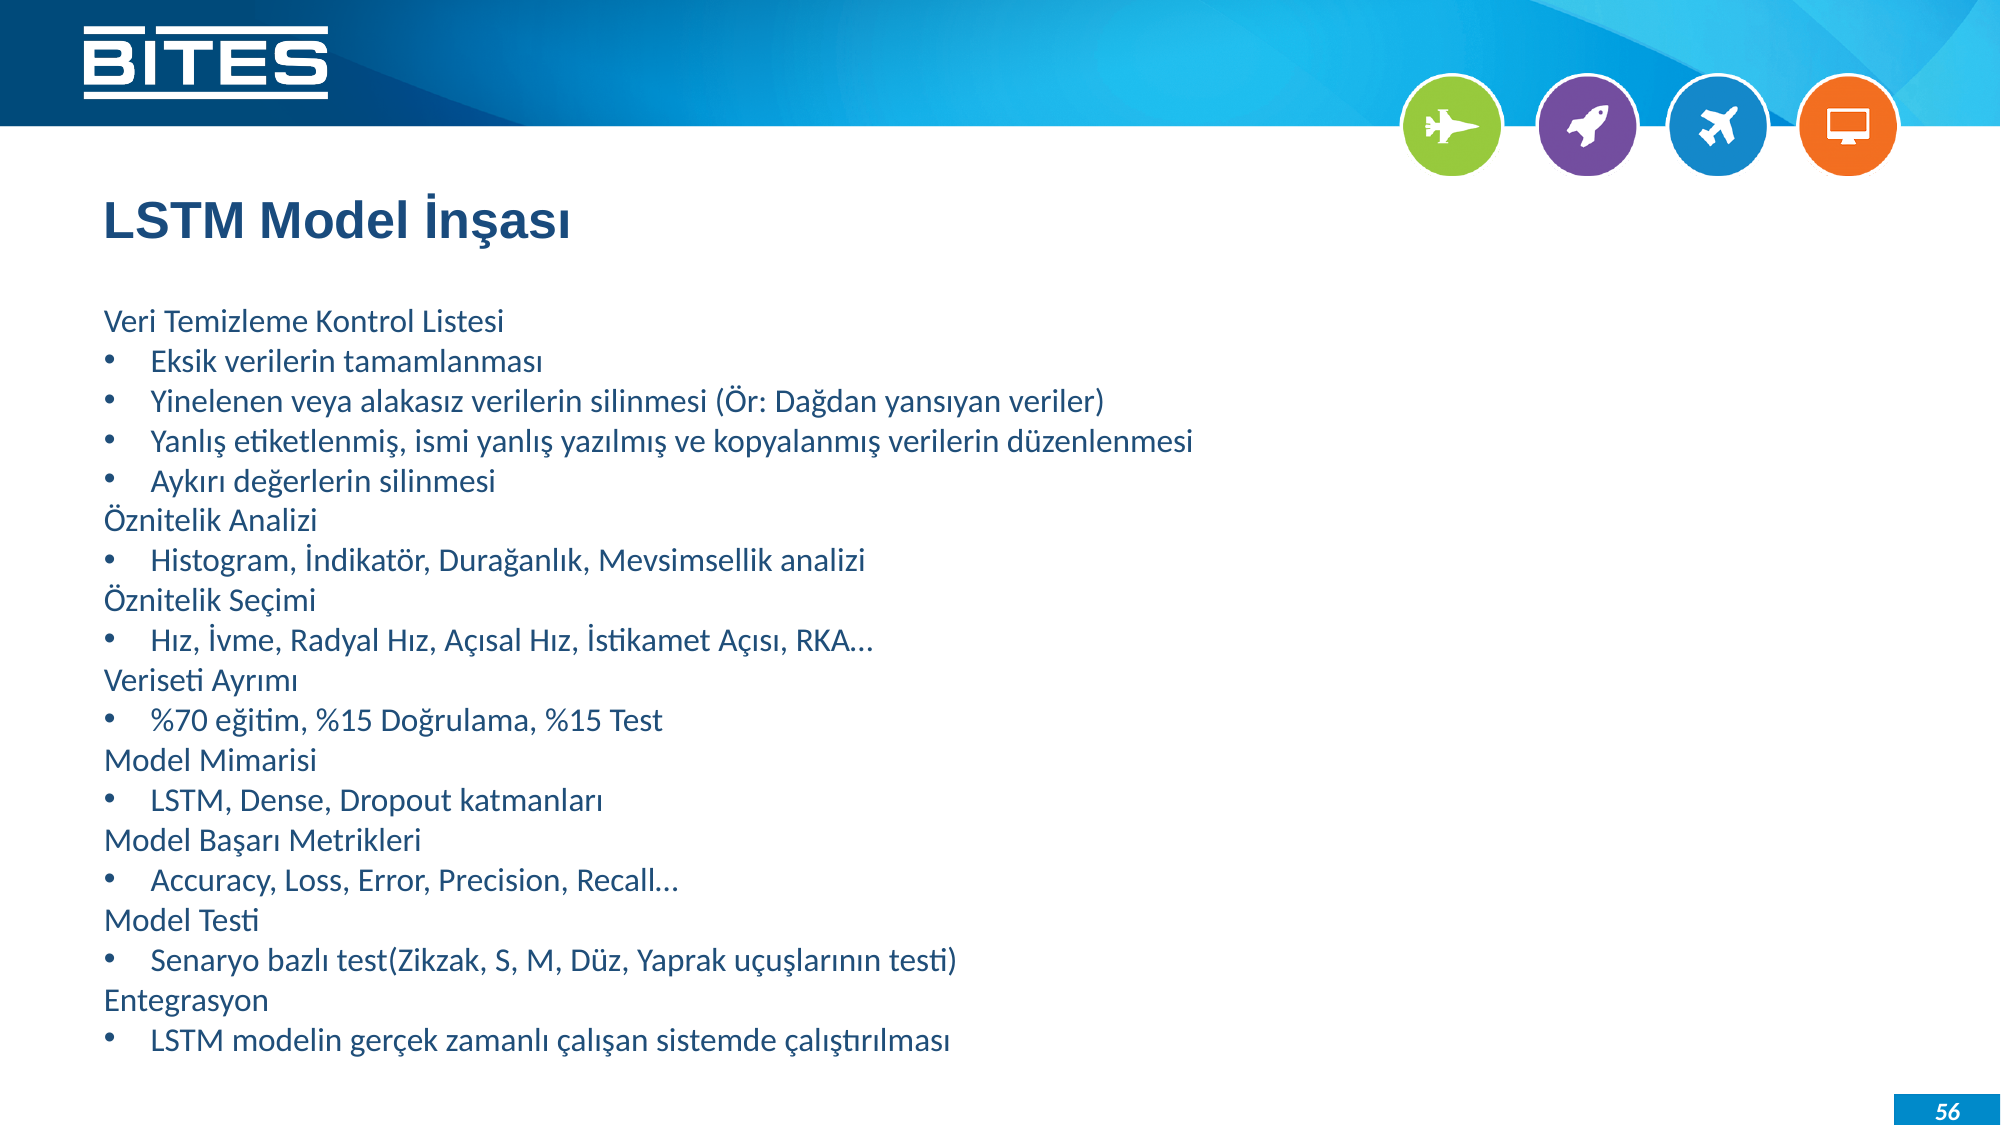

# LSTM Model İnşası
Veri Temizleme Kontrol Listesi
Eksik verilerin tamamlanması
Yinelenen veya alakasız verilerin silinmesi (Ör: Dağdan yansıyan veriler)
Yanlış etiketlenmiş, ismi yanlış yazılmış ve kopyalanmış verilerin düzenlenmesi
Aykırı değerlerin silinmesi
Öznitelik Analizi
Histogram, İndikatör, Durağanlık, Mevsimsellik analizi
Öznitelik Seçimi
Hız, İvme, Radyal Hız, Açısal Hız, İstikamet Açısı, RKA…
Veriseti Ayrımı
%70 eğitim, %15 Doğrulama, %15 Test
Model Mimarisi
LSTM, Dense, Dropout katmanları
Model Başarı Metrikleri
Accuracy, Loss, Error, Precision, Recall…
Model Testi
Senaryo bazlı test(Zikzak, S, M, Düz, Yaprak uçuşlarının testi)
Entegrasyon
LSTM modelin gerçek zamanlı çalışan sistemde çalıştırılması
56